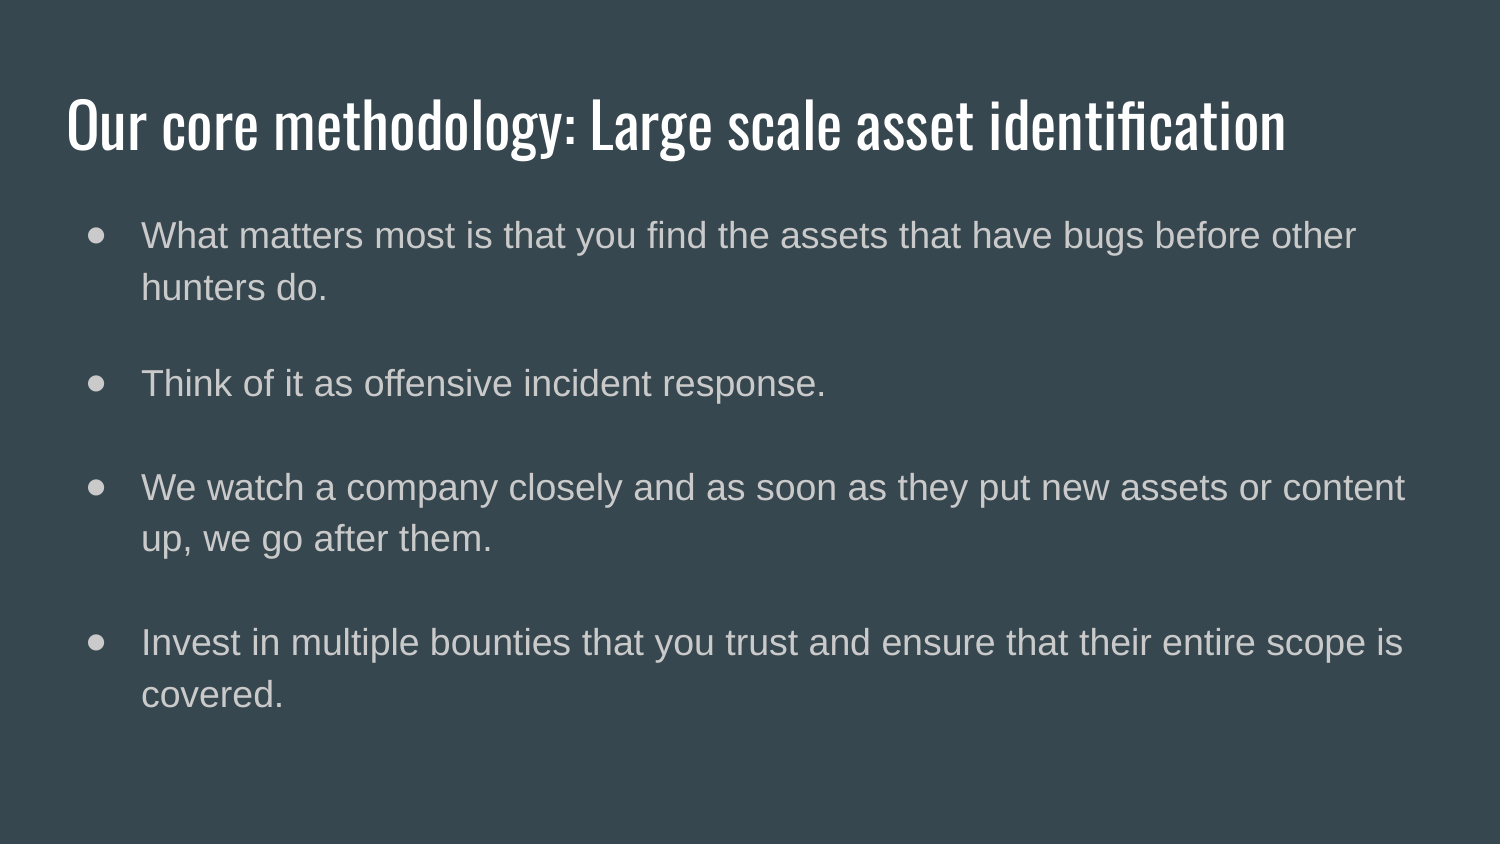

# Our core methodology: Large scale asset identification
What matters most is that you find the assets that have bugs before other hunters do.
Think of it as offensive incident response.
We watch a company closely and as soon as they put new assets or content up, we go after them.
Invest in multiple bounties that you trust and ensure that their entire scope is covered.